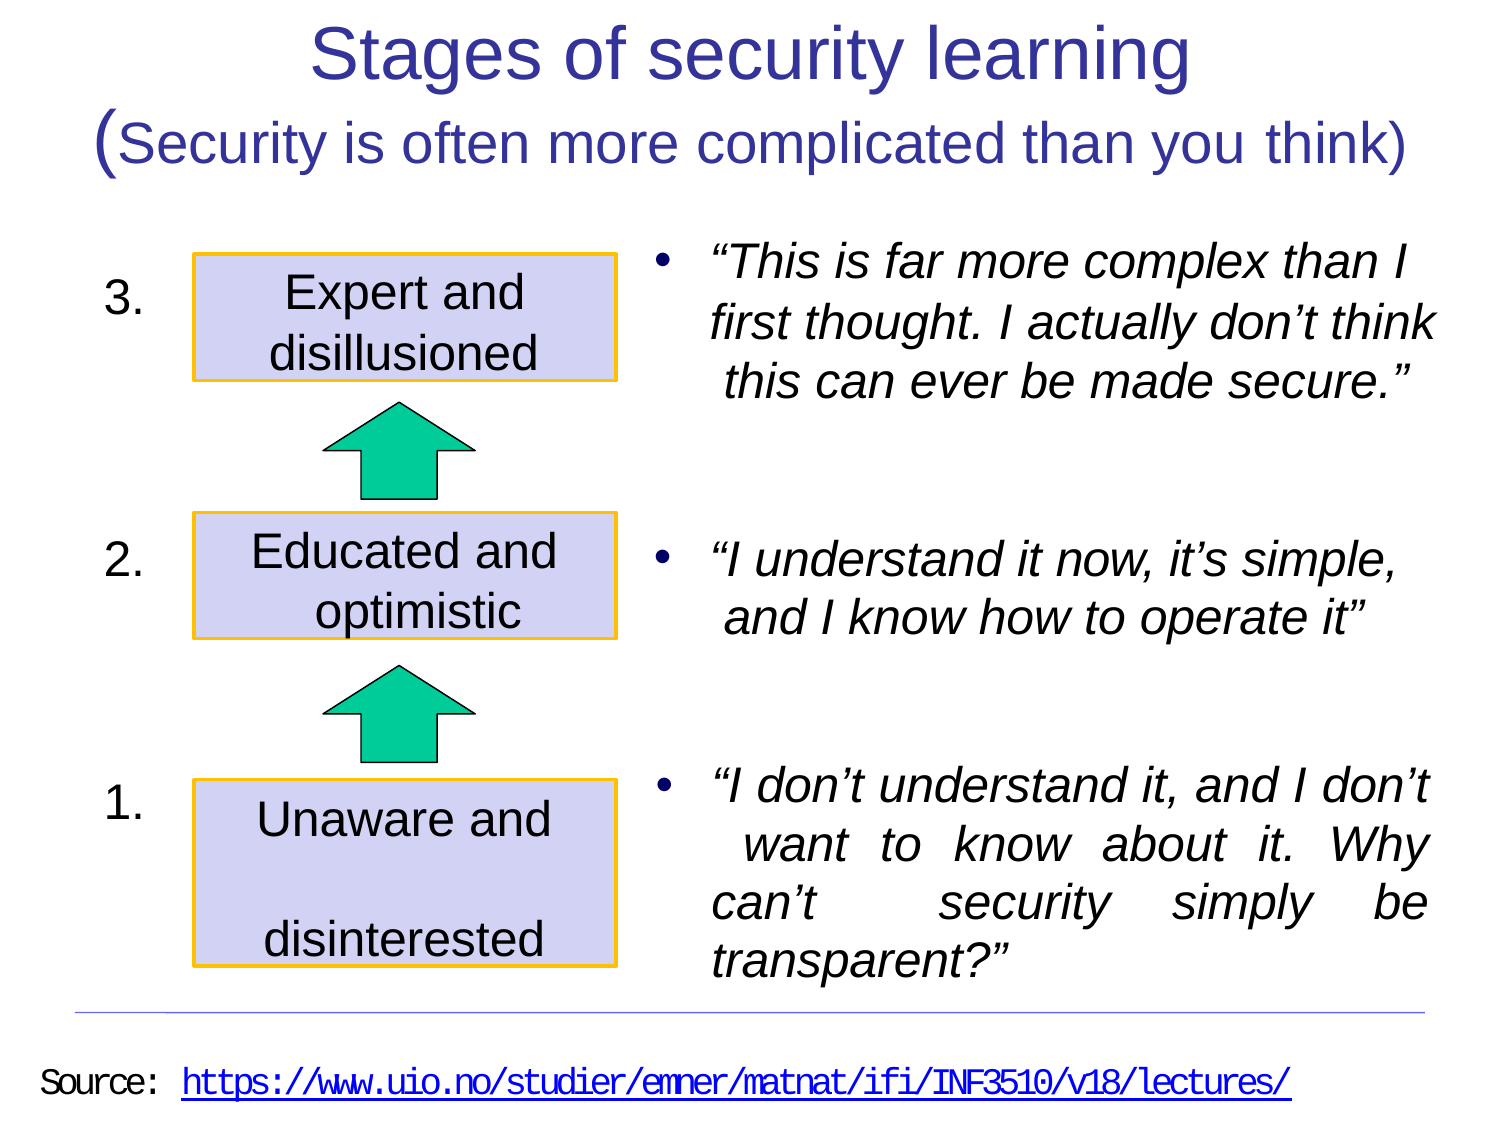

# Stages of security learning  (Security is often more complicated than you think)
“This is far more complex than I
first thought. I actually don’t think  this can ever be made secure.”
Expert and
disillusioned
3.

Educated and  optimistic
“I understand it now, it’s simple,  and I know how to operate it”
2.

“I don’t understand it, and I don’t  want to know about it. Why can’t  security simply be transparent?”
1.
Unaware and  disinterested